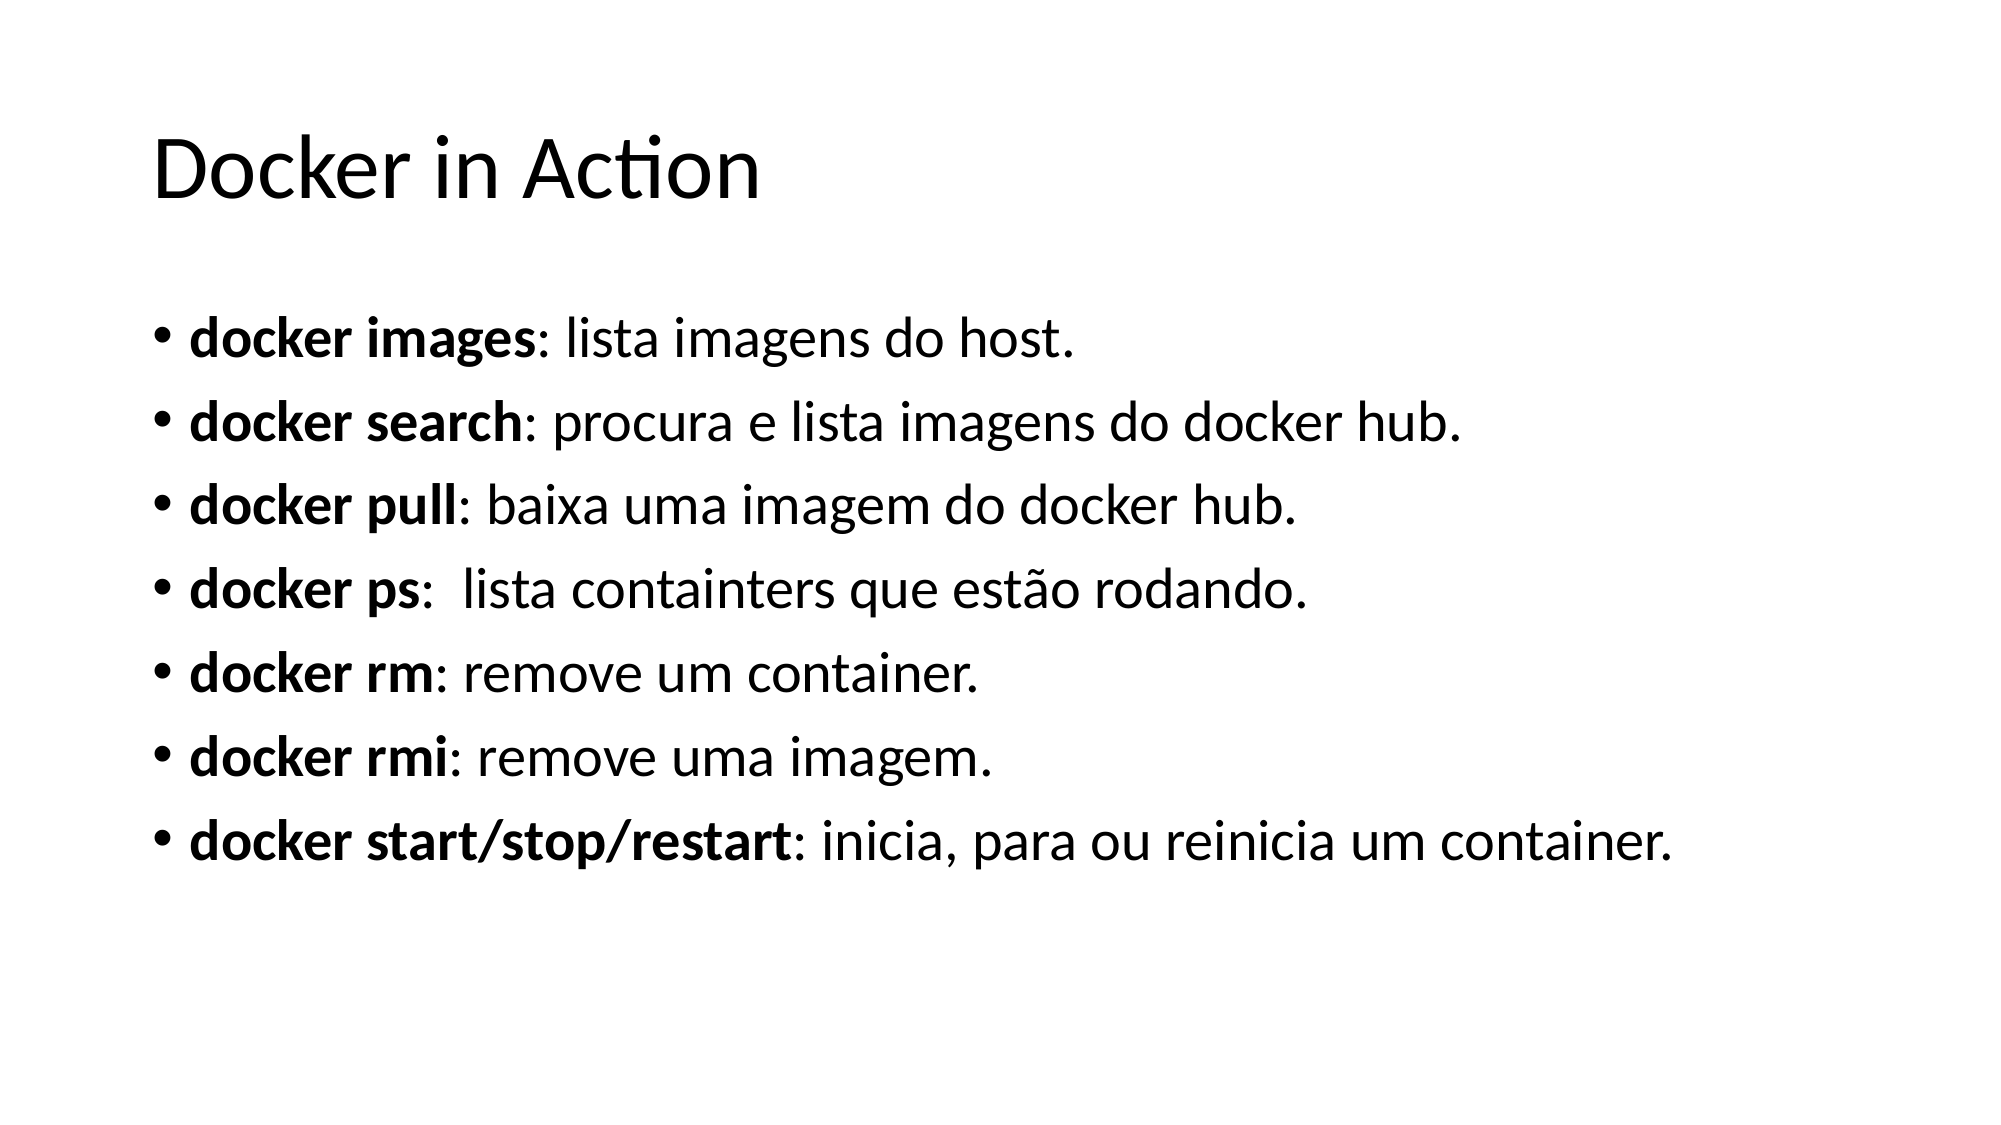

# Docker in Action
docker images: lista imagens do host.
docker search: procura e lista imagens do docker hub.
docker pull: baixa uma imagem do docker hub.
docker ps:  lista containters que estão rodando.
docker rm: remove um container.
docker rmi: remove uma imagem.
docker start/stop/restart: inicia, para ou reinicia um container.